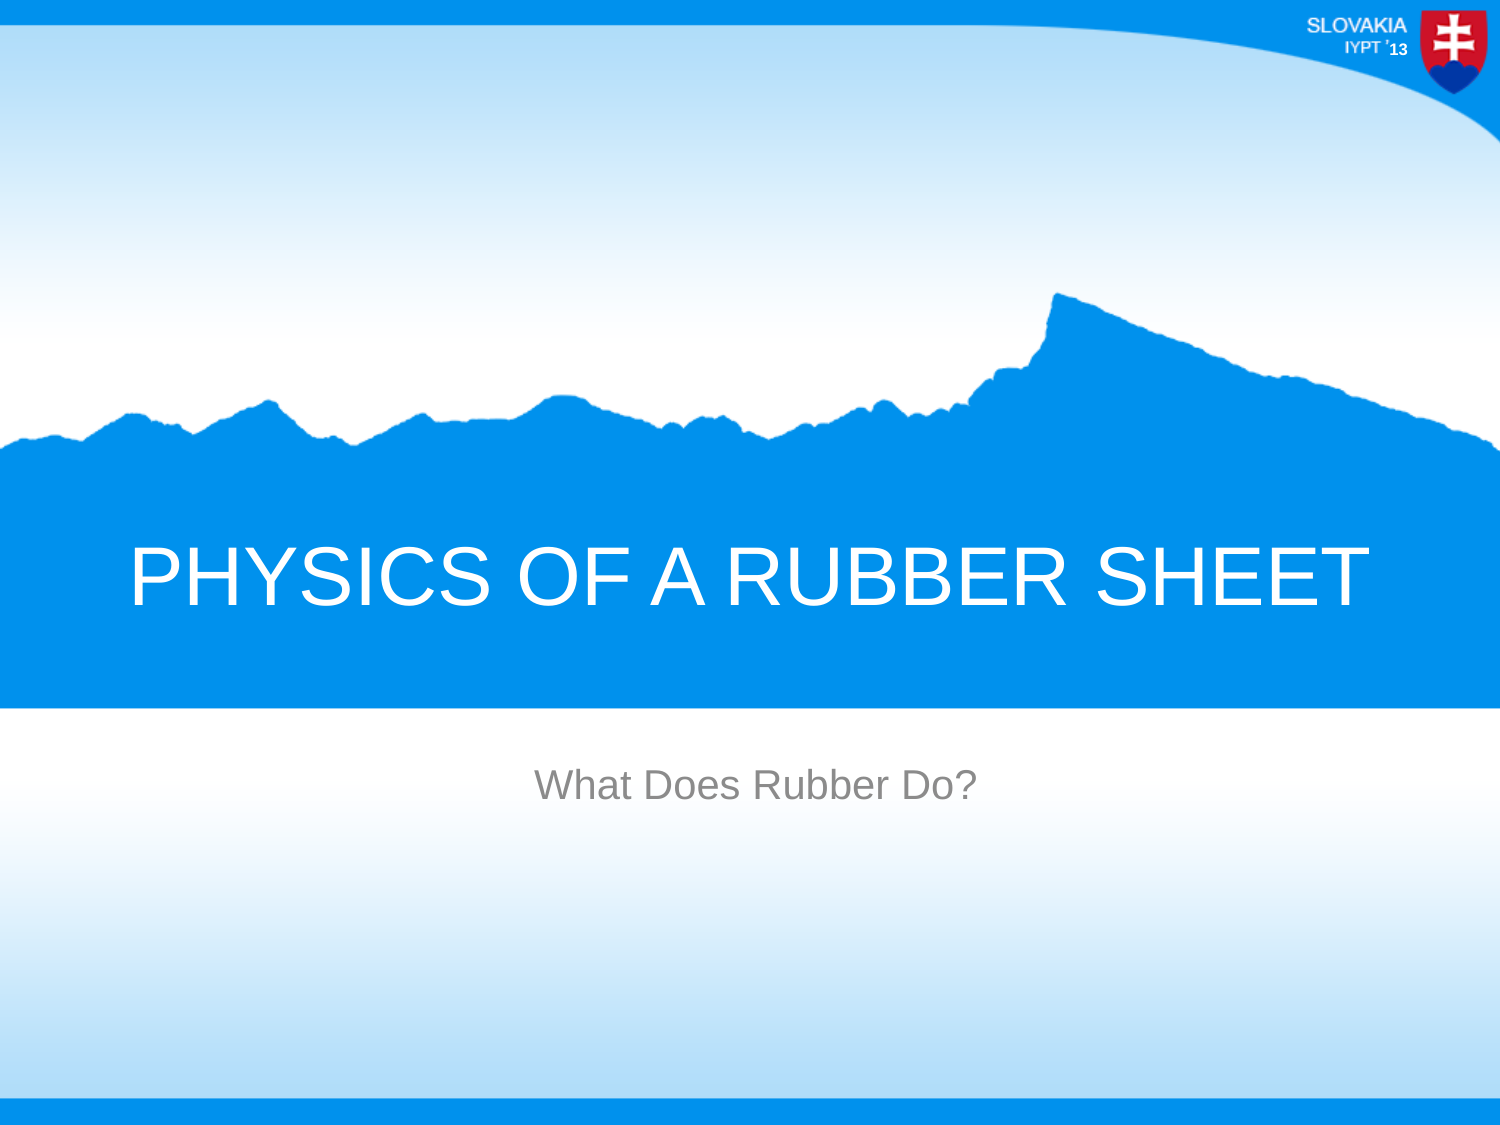

# Physics of a Rubber Sheet
What Does Rubber Do?